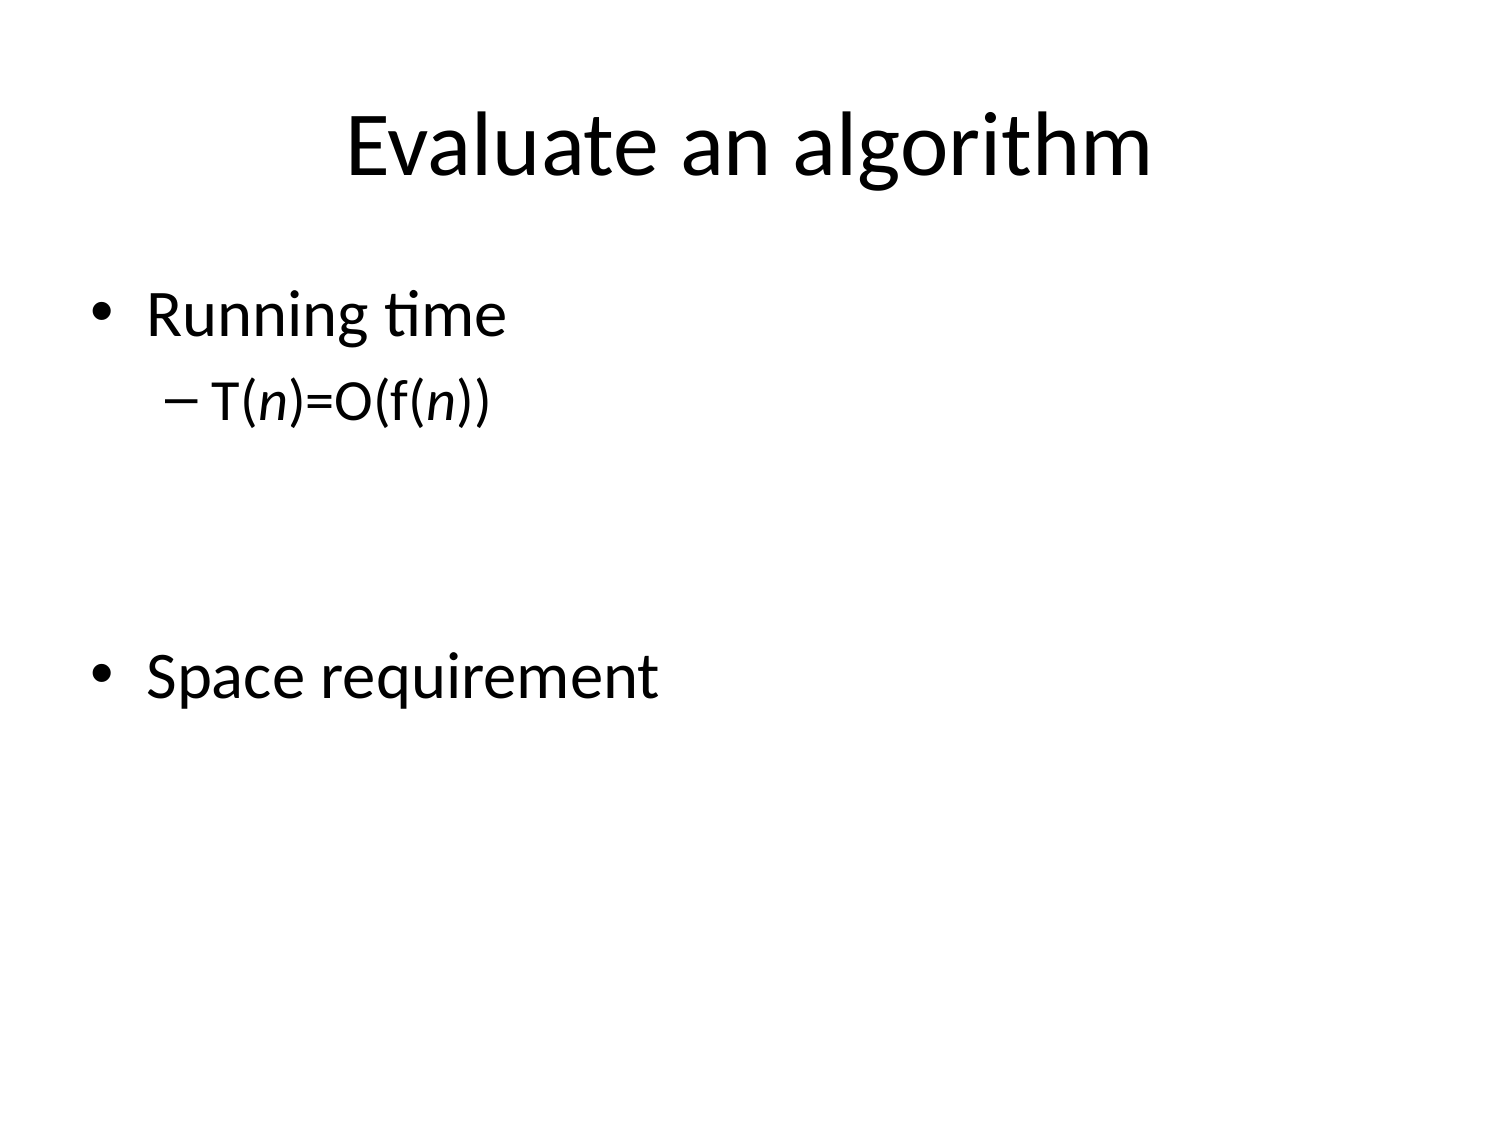

# Evaluate an algorithm
Running time
T(n)=O(f(n))

Space requirement